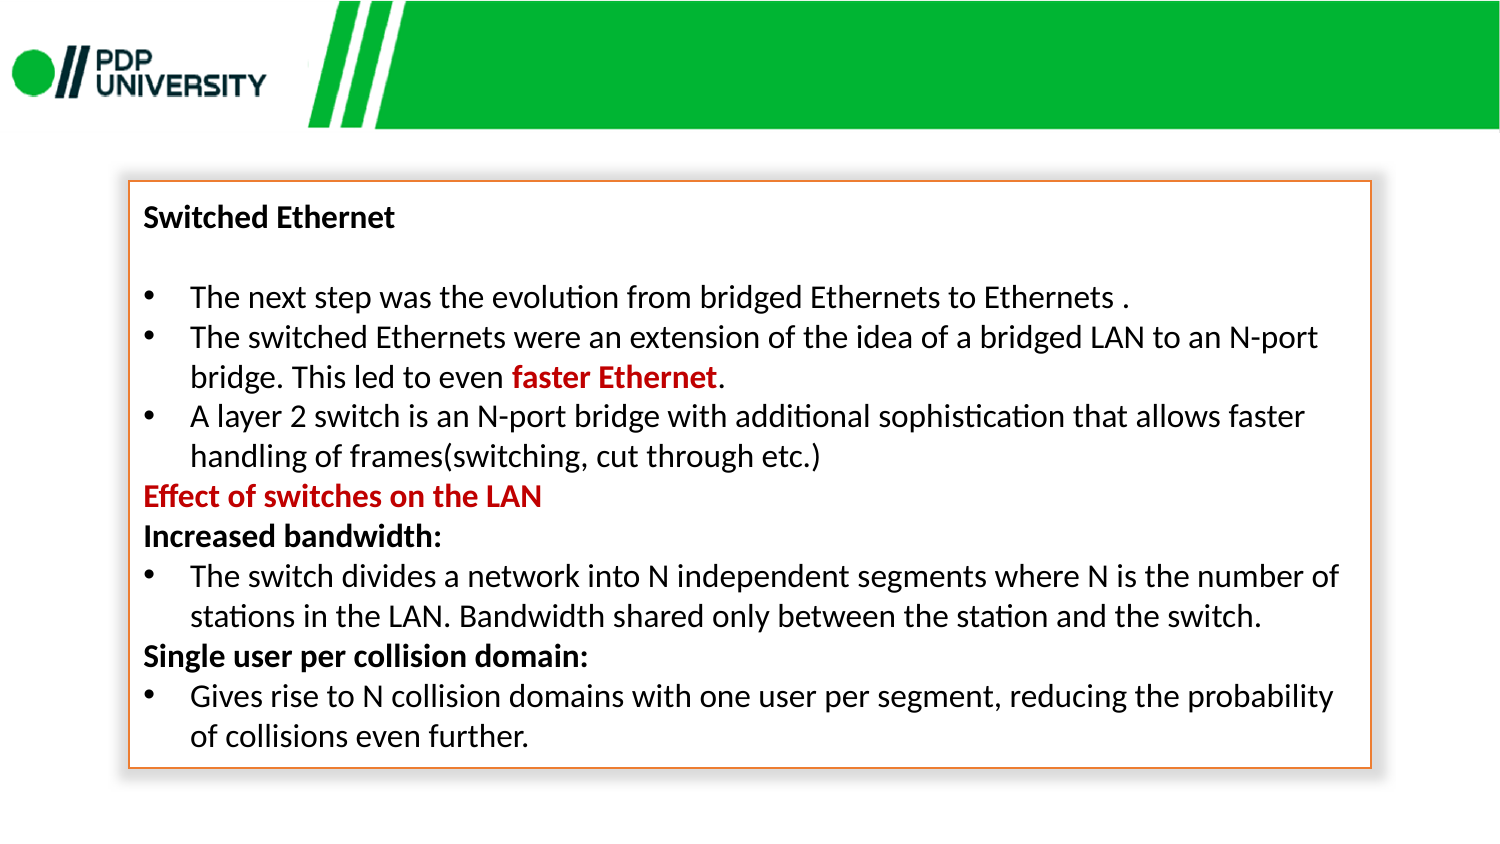

Switched Ethernet

The next step was the evolution from bridged Ethernets to Ethernets .
The switched Ethernets were an extension of the idea of a bridged LAN to an N-port bridge. This led to even faster Ethernet.
A layer 2 switch is an N-port bridge with additional sophistication that allows faster handling of frames(switching, cut through etc.)
Effect of switches on the LAN
Increased bandwidth:
The switch divides a network into N independent segments where N is the number of stations in the LAN. Bandwidth shared only between the station and the switch.
Single user per collision domain:
Gives rise to N collision domains with one user per segment, reducing the probability of collisions even further.